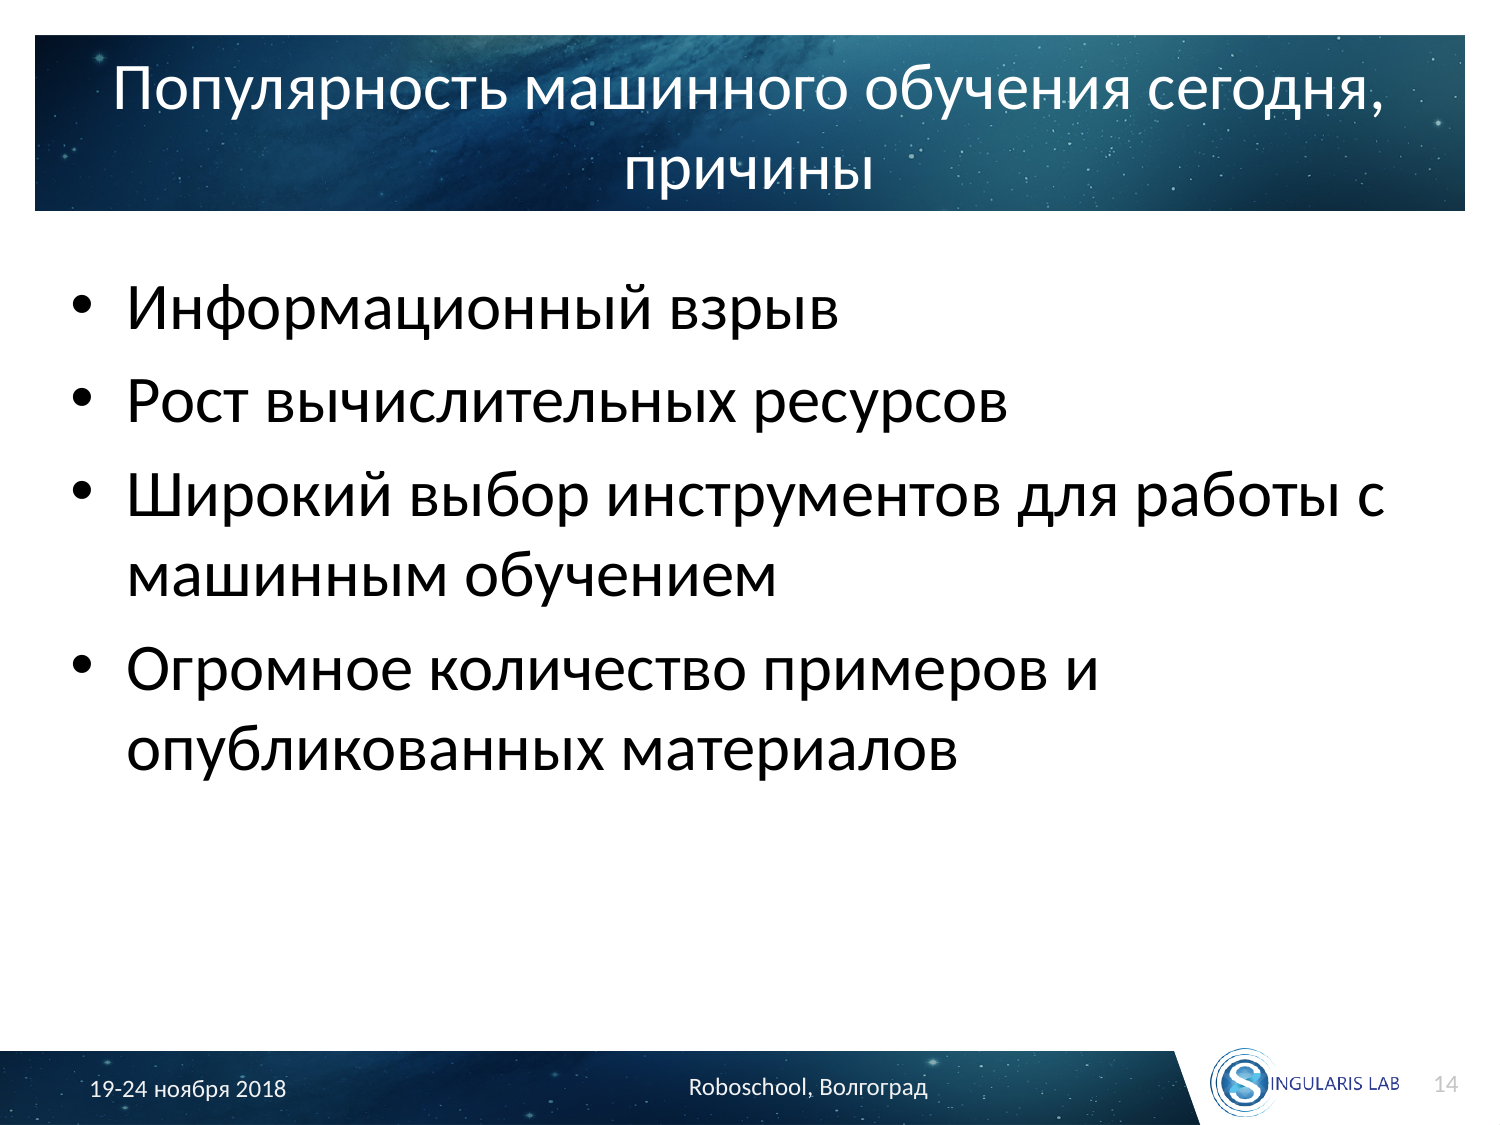

# Популярность машинного обучения сегодня, причины
Информационный взрыв
Рост вычислительных ресурсов
Широкий выбор инструментов для работы с машинным обучением
Огромное количество примеров и опубликованных материалов

14
Roboschool, Волгоград
19-24 ноября 2018